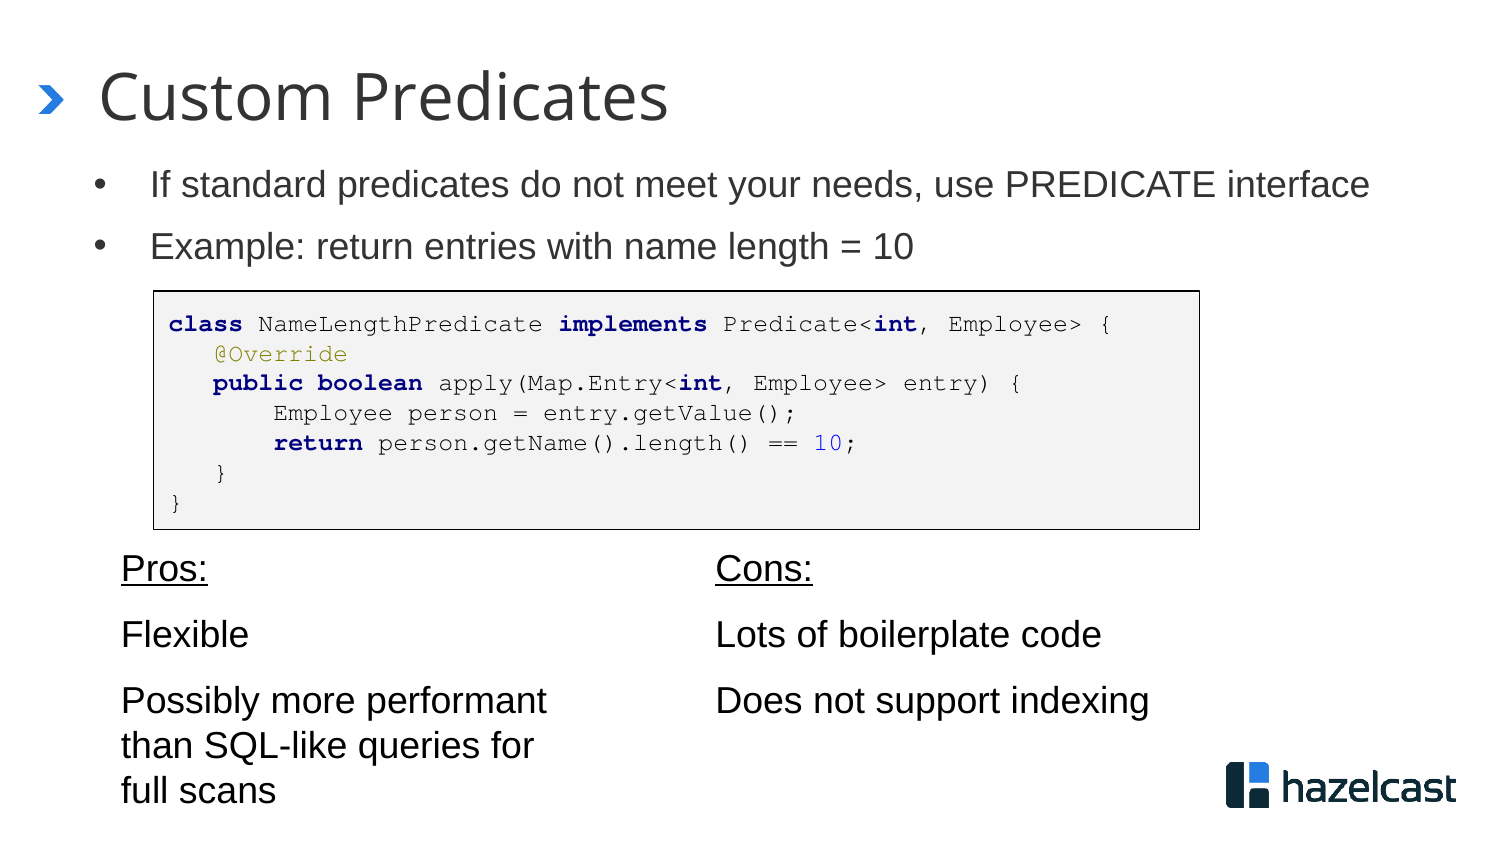

# Custom Predicates
If standard predicates do not meet your needs, use PREDICATE interface
Example: return entries with name length = 10
class NameLengthPredicate implements Predicate<int, Employee> {
   @Override
   public boolean apply(Map.Entry<int, Employee> entry) {
       Employee person = entry.getValue();
       return person.getName().length() == 10;
   }
}
Pros:
Flexible
Possibly more performant than SQL-like queries for full scans
Cons:
Lots of boilerplate code
Does not support indexing